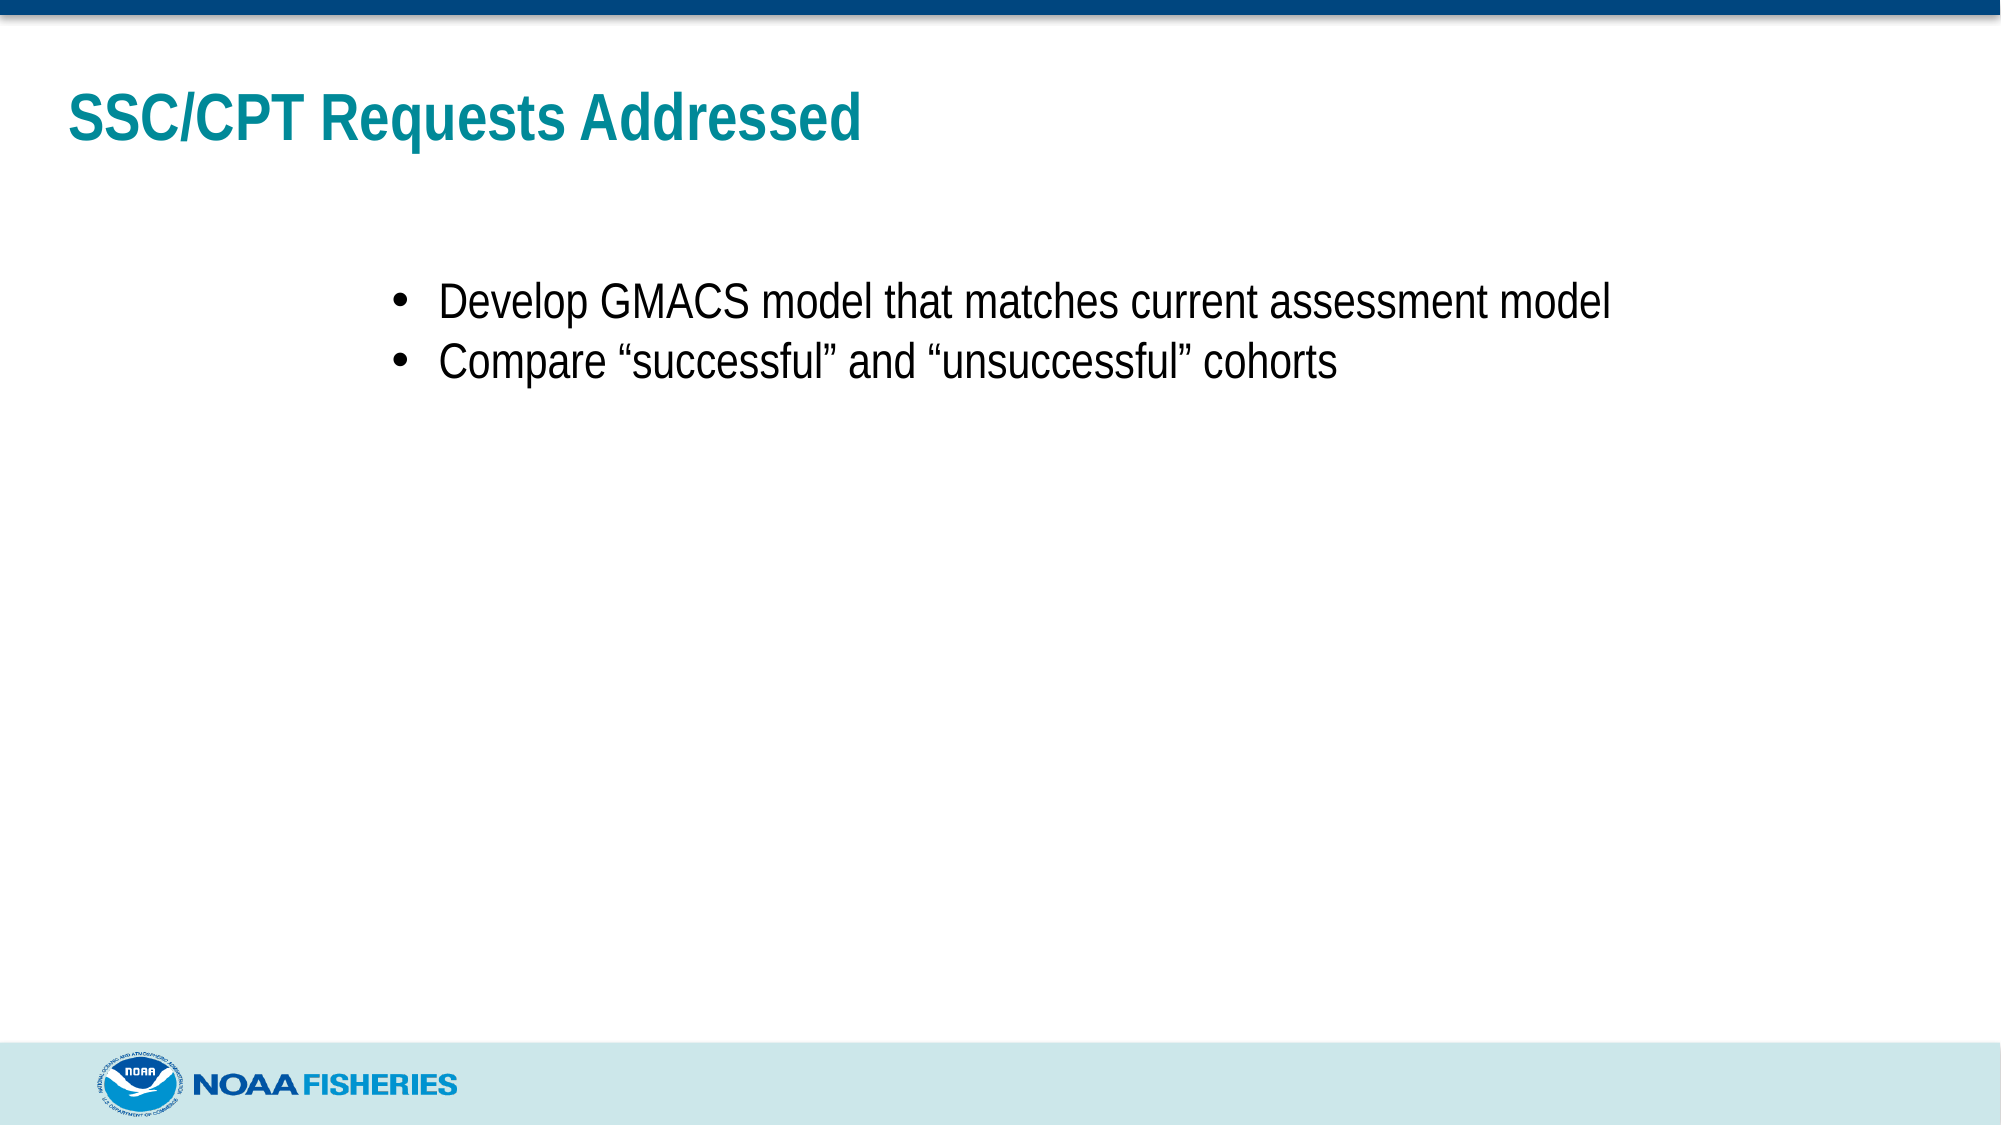

# SSC/CPT Requests Addressed
Develop GMACS model that matches current assessment model
Compare “successful” and “unsuccessful” cohorts